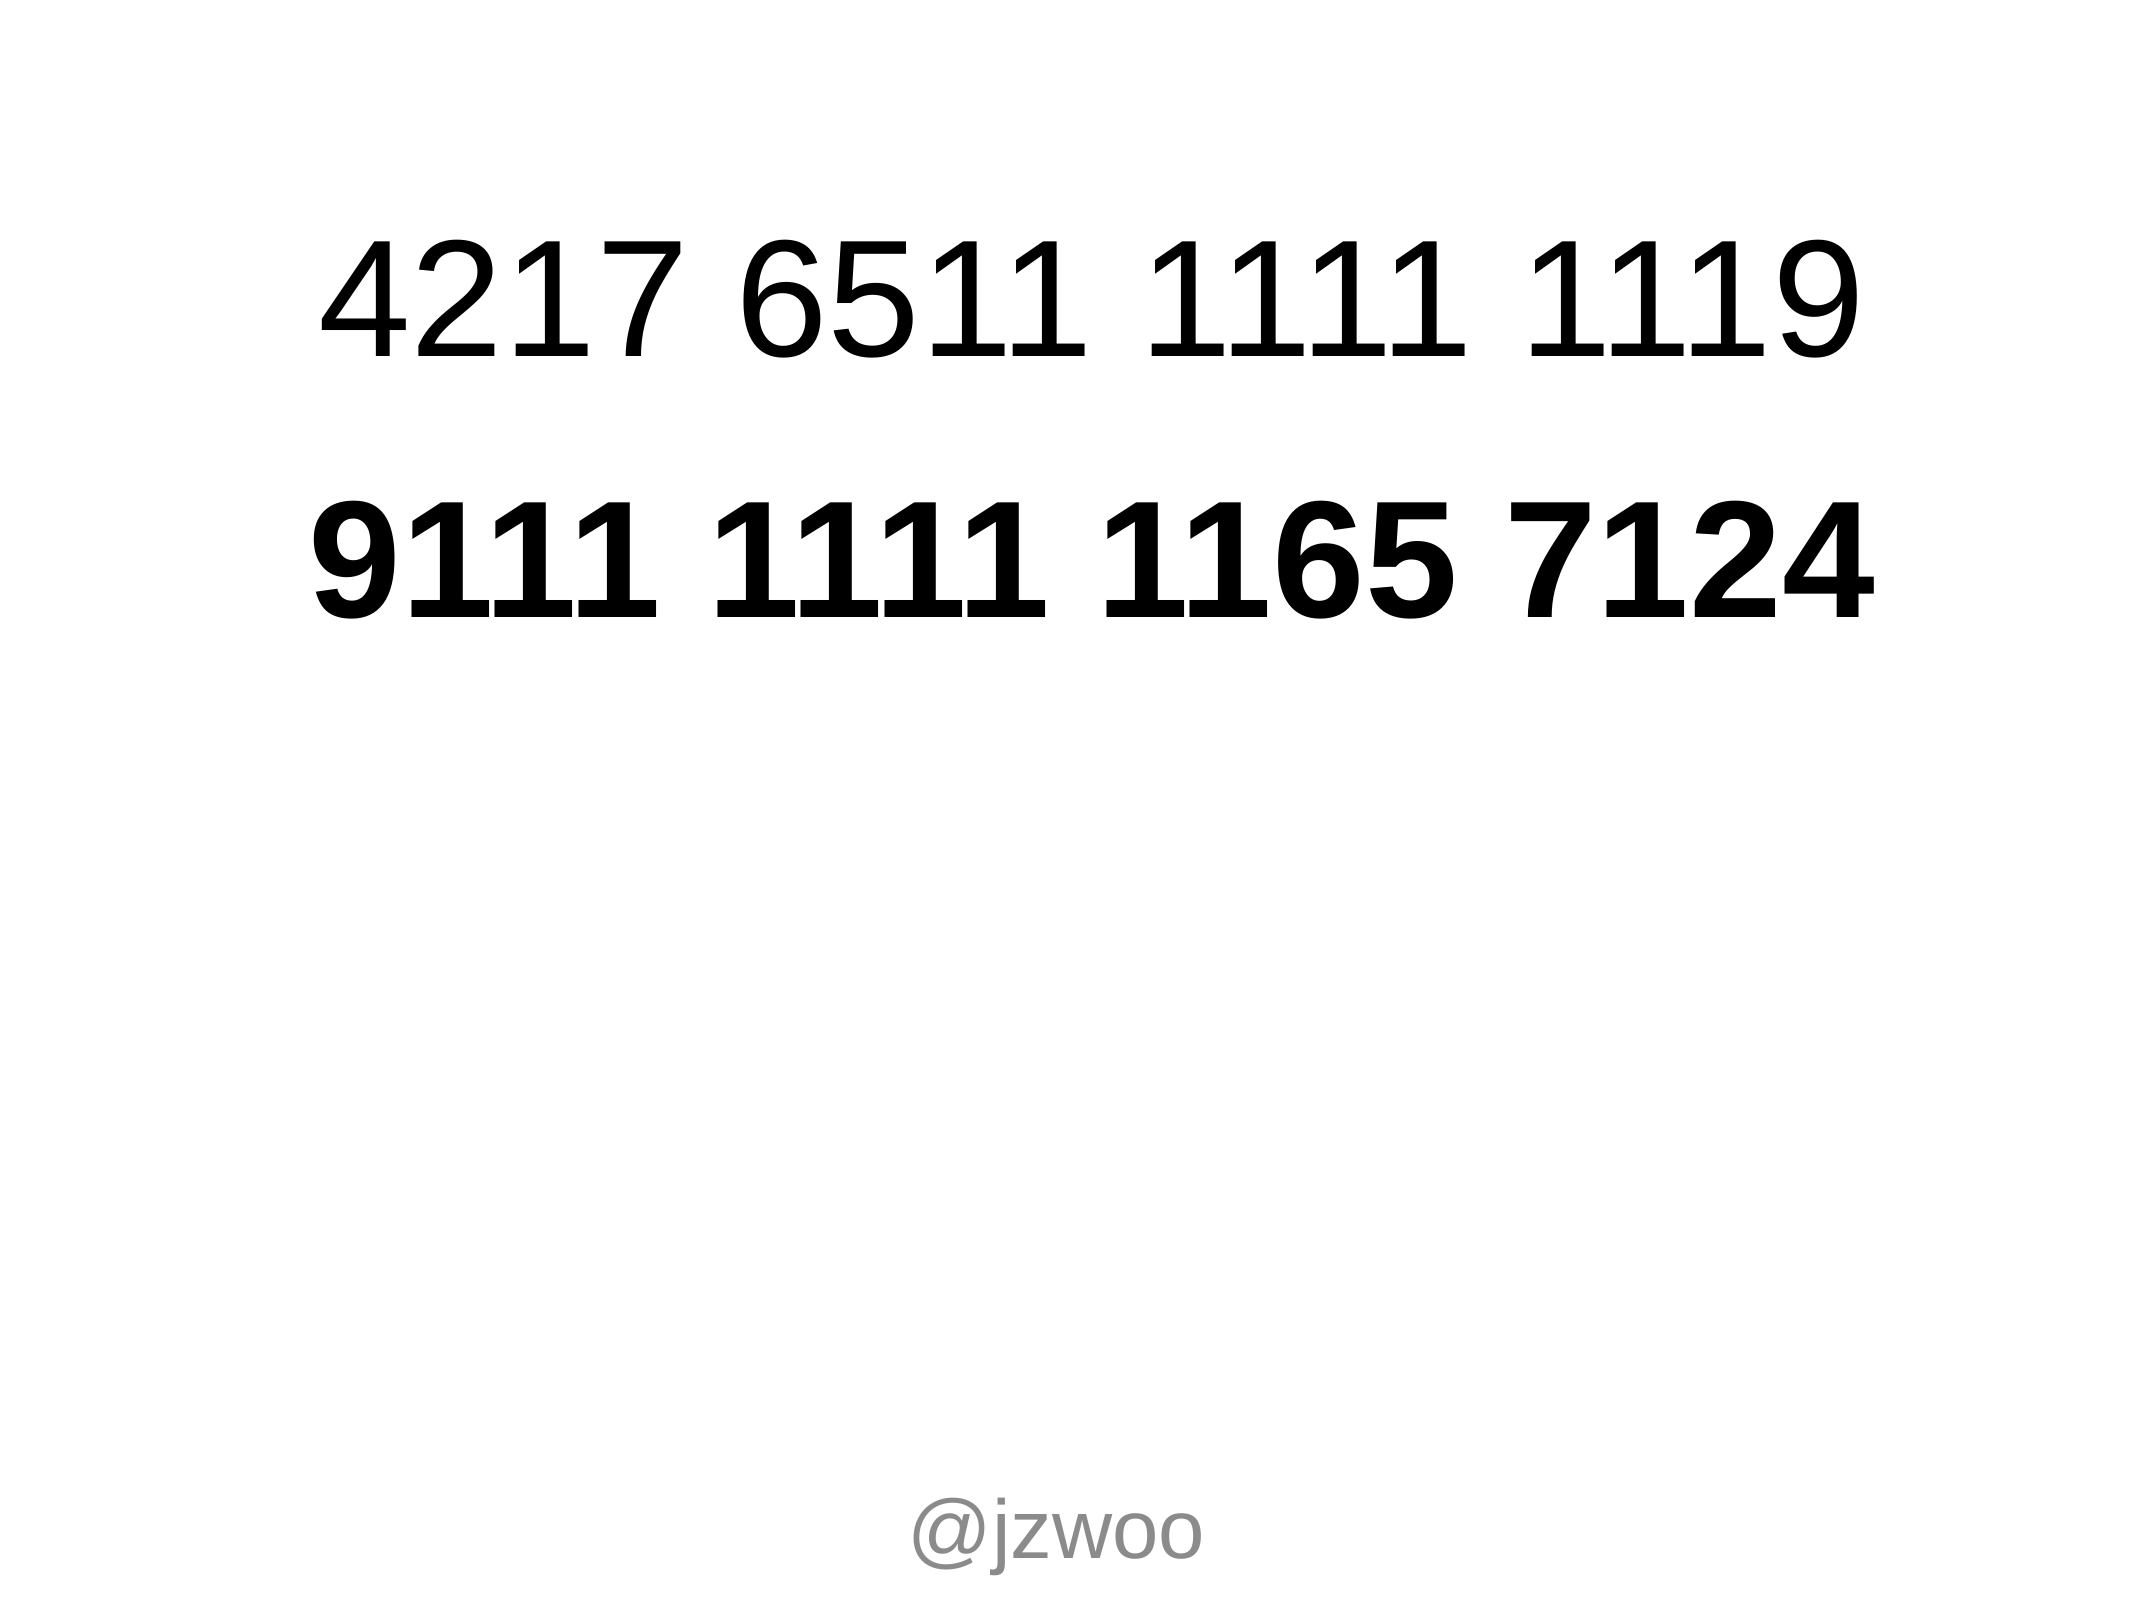

# 4217 6511 1111 1119
9111 1111 1165 7124

@jzwoo